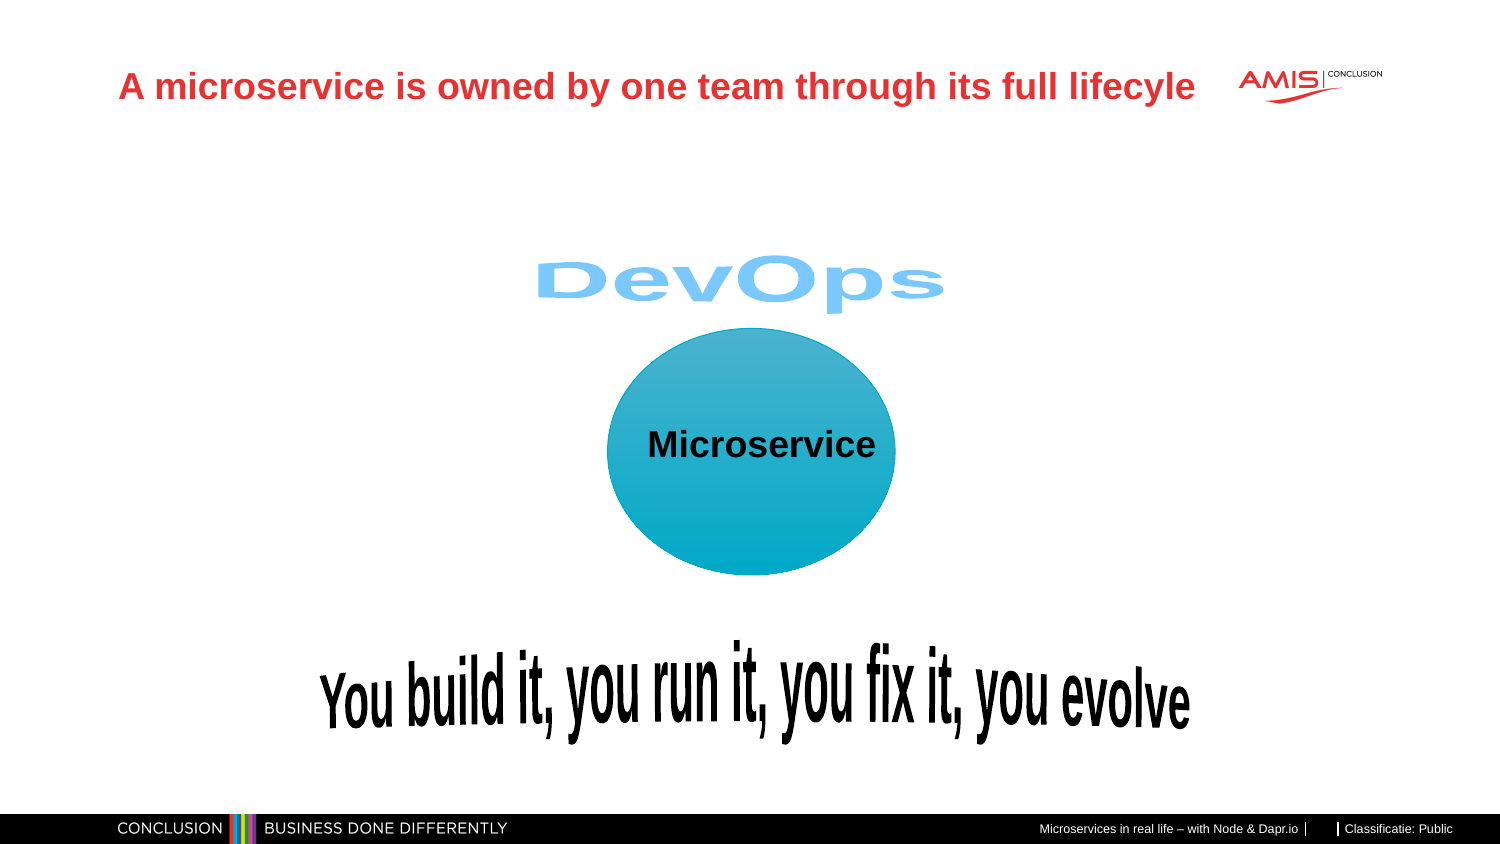

# A microservice is owned by one team through its full lifecyle

DevOps

Microservice
You build it, you run it, you fix it, you evolve
Microservices in real life – with Node & Dapr.io